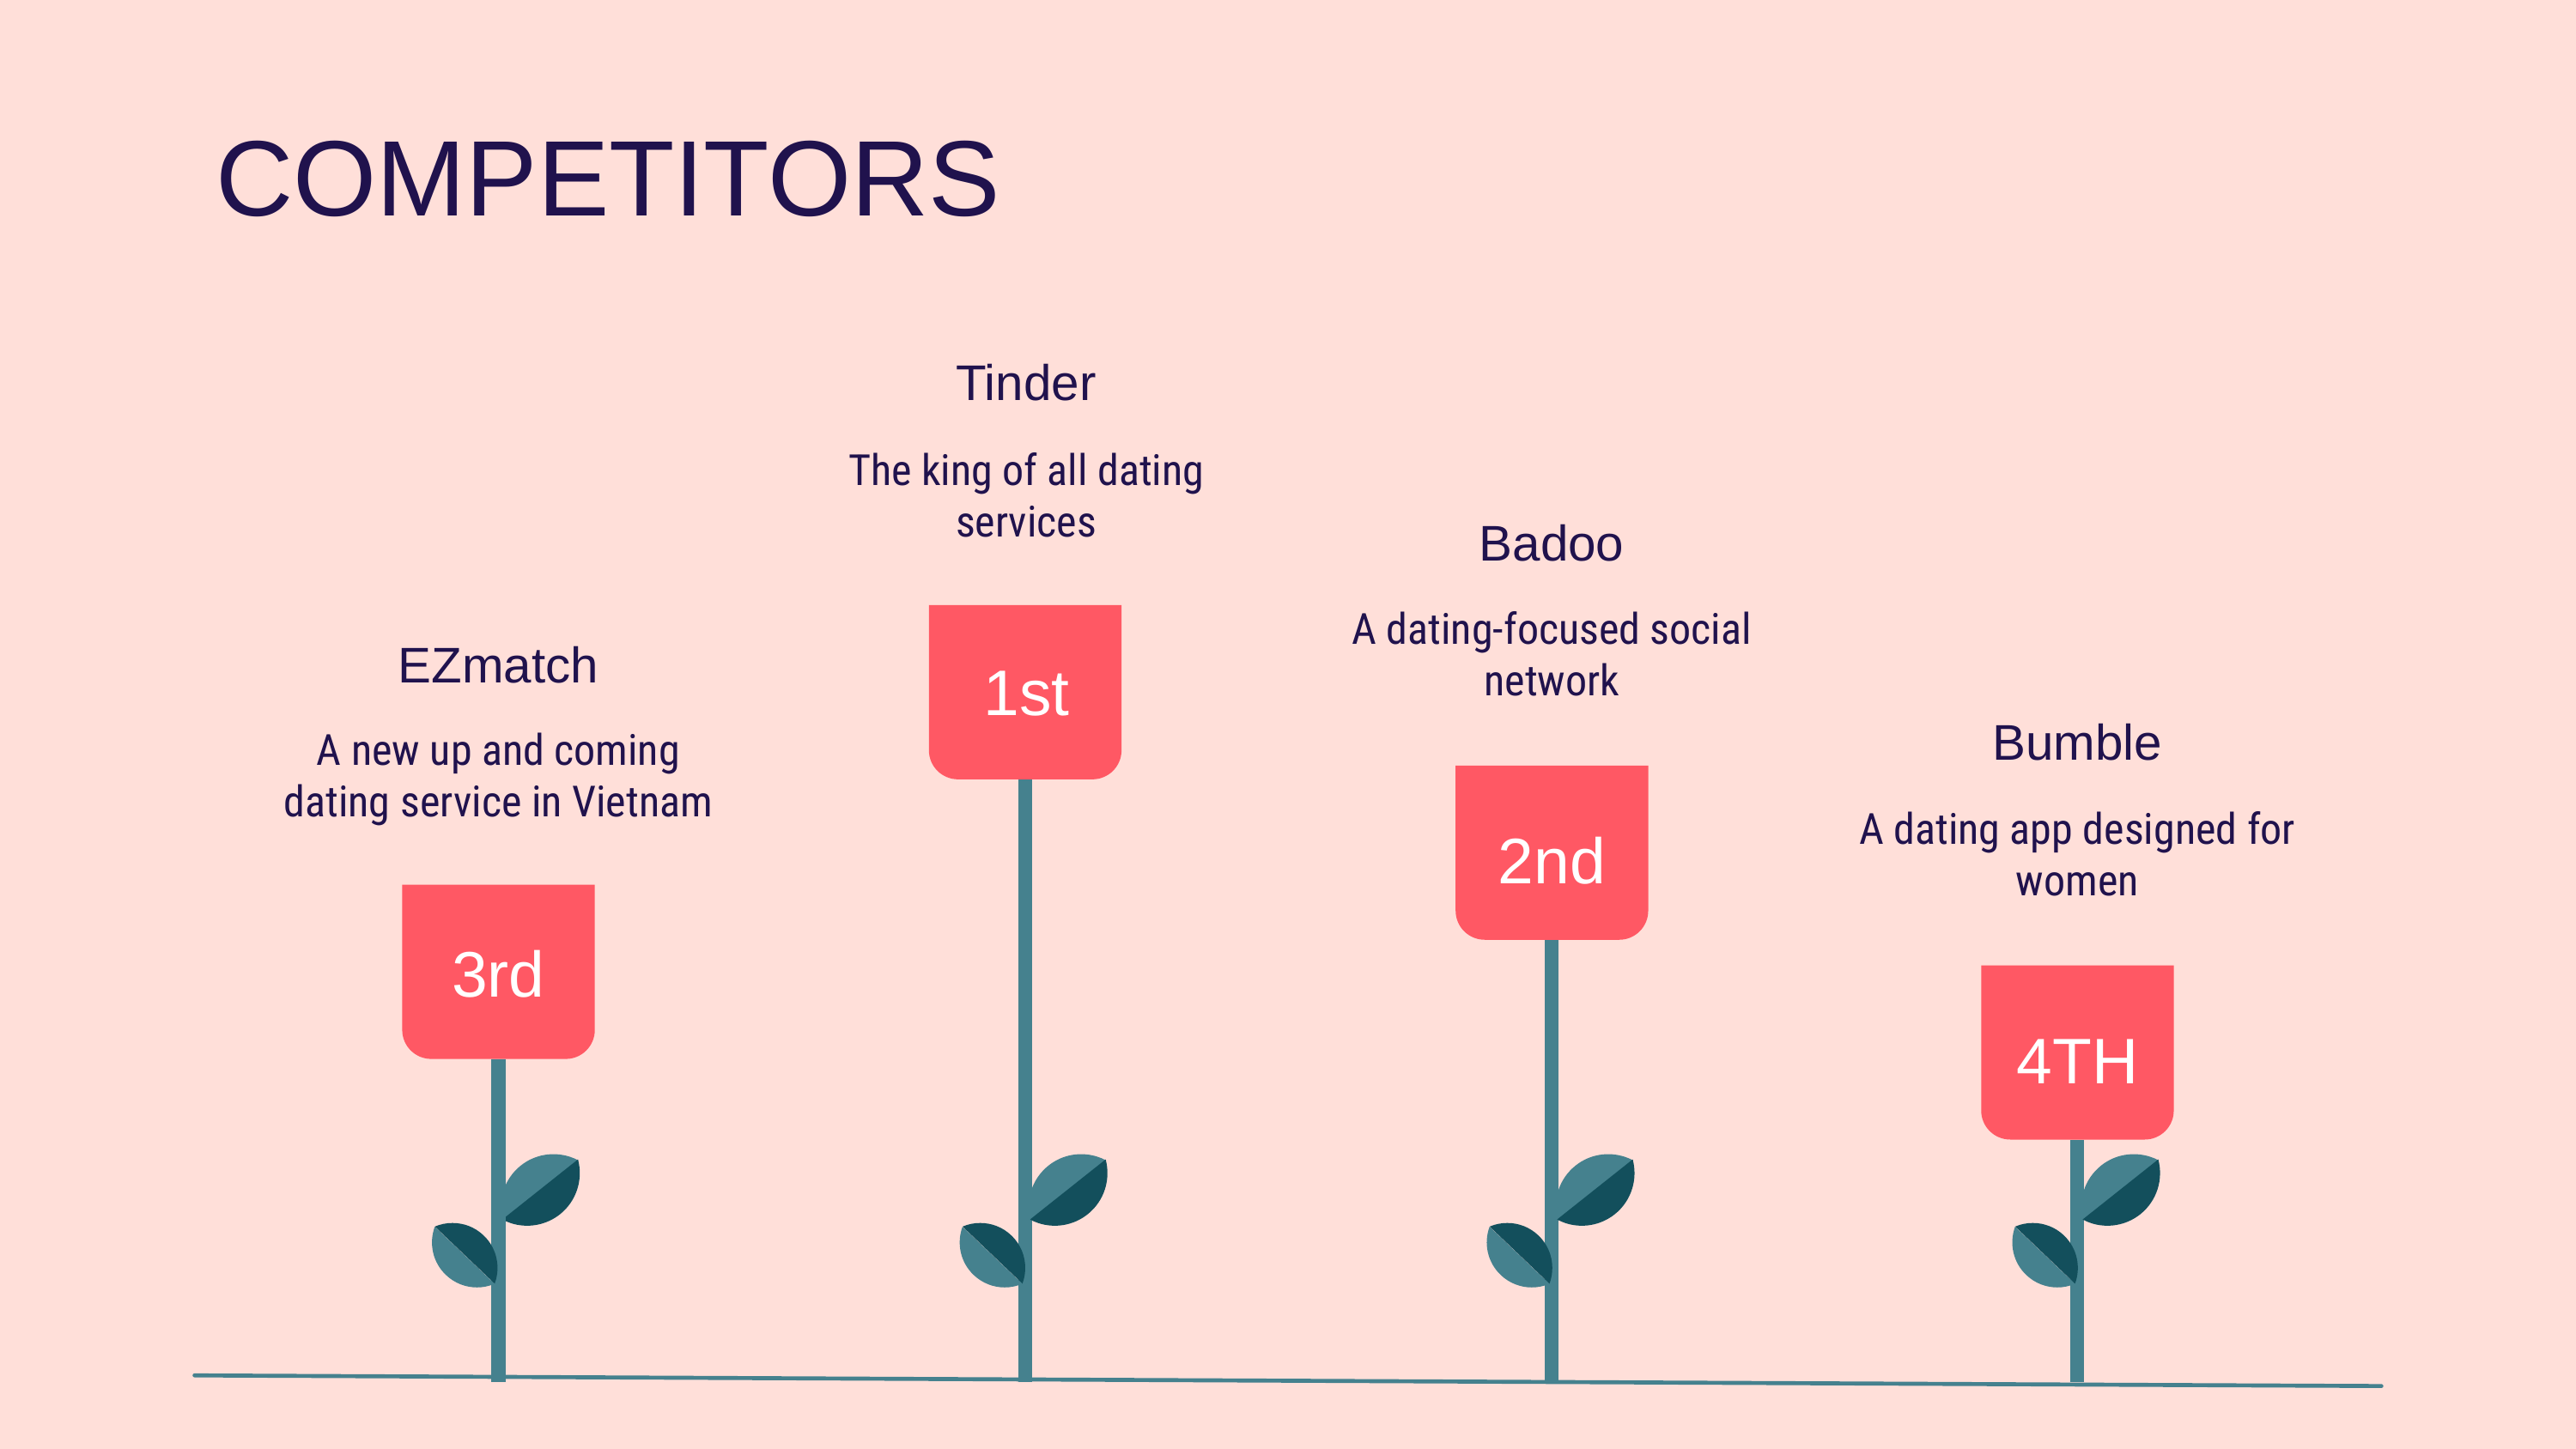

COMPETITORS
Tinder
The king of all dating services
Badoo
A dating-focused social network

EZmatch
1st
Bumble
A new up and coming dating service in Vietnam

A dating app designed for women
2nd

3rd

4TH